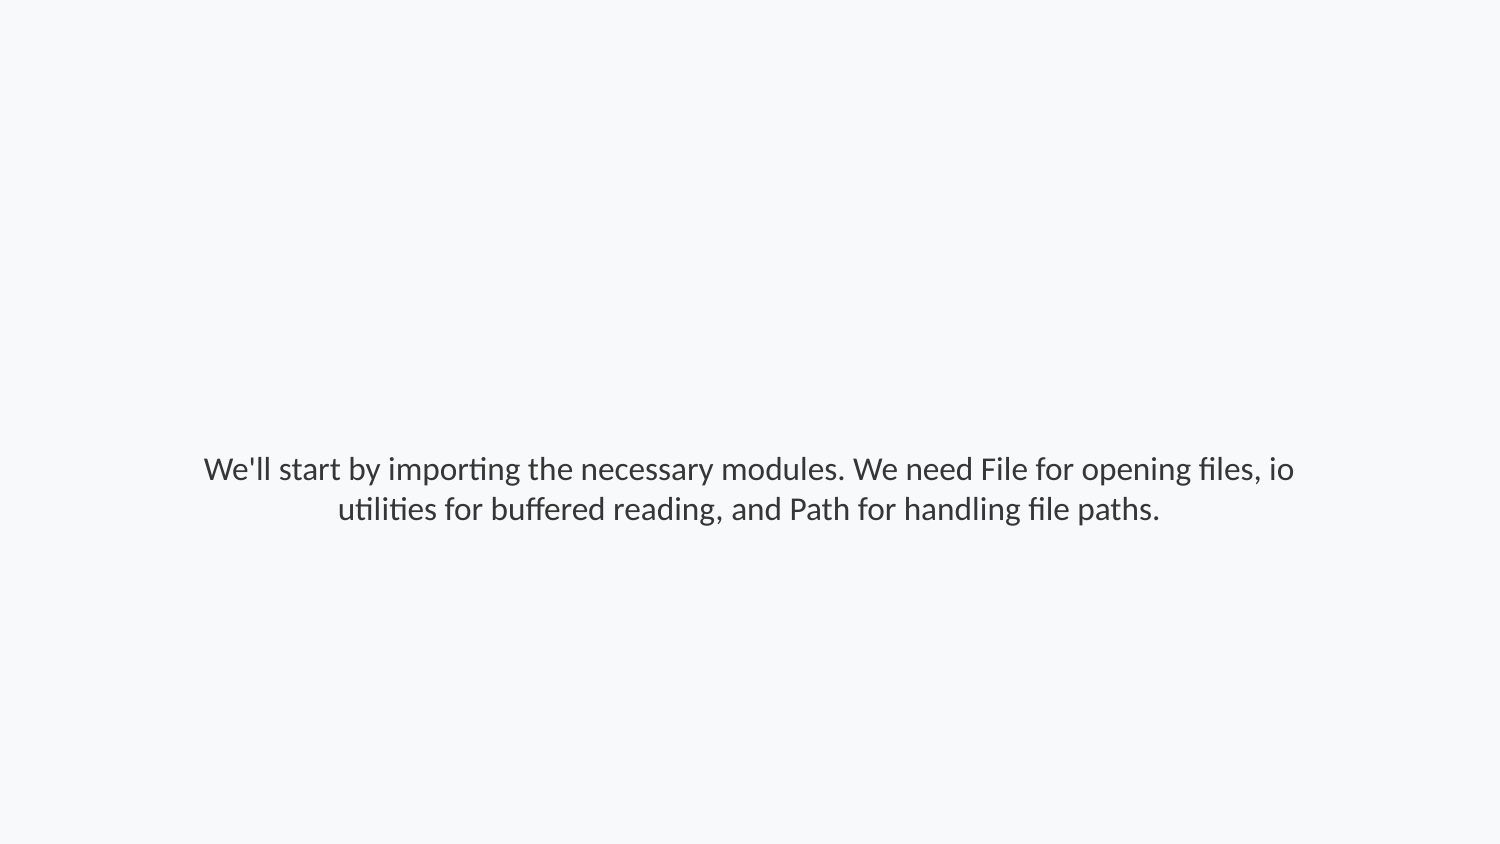

We'll start by importing the necessary modules. We need File for opening files, io utilities for buffered reading, and Path for handling file paths.
Step 99 of 264